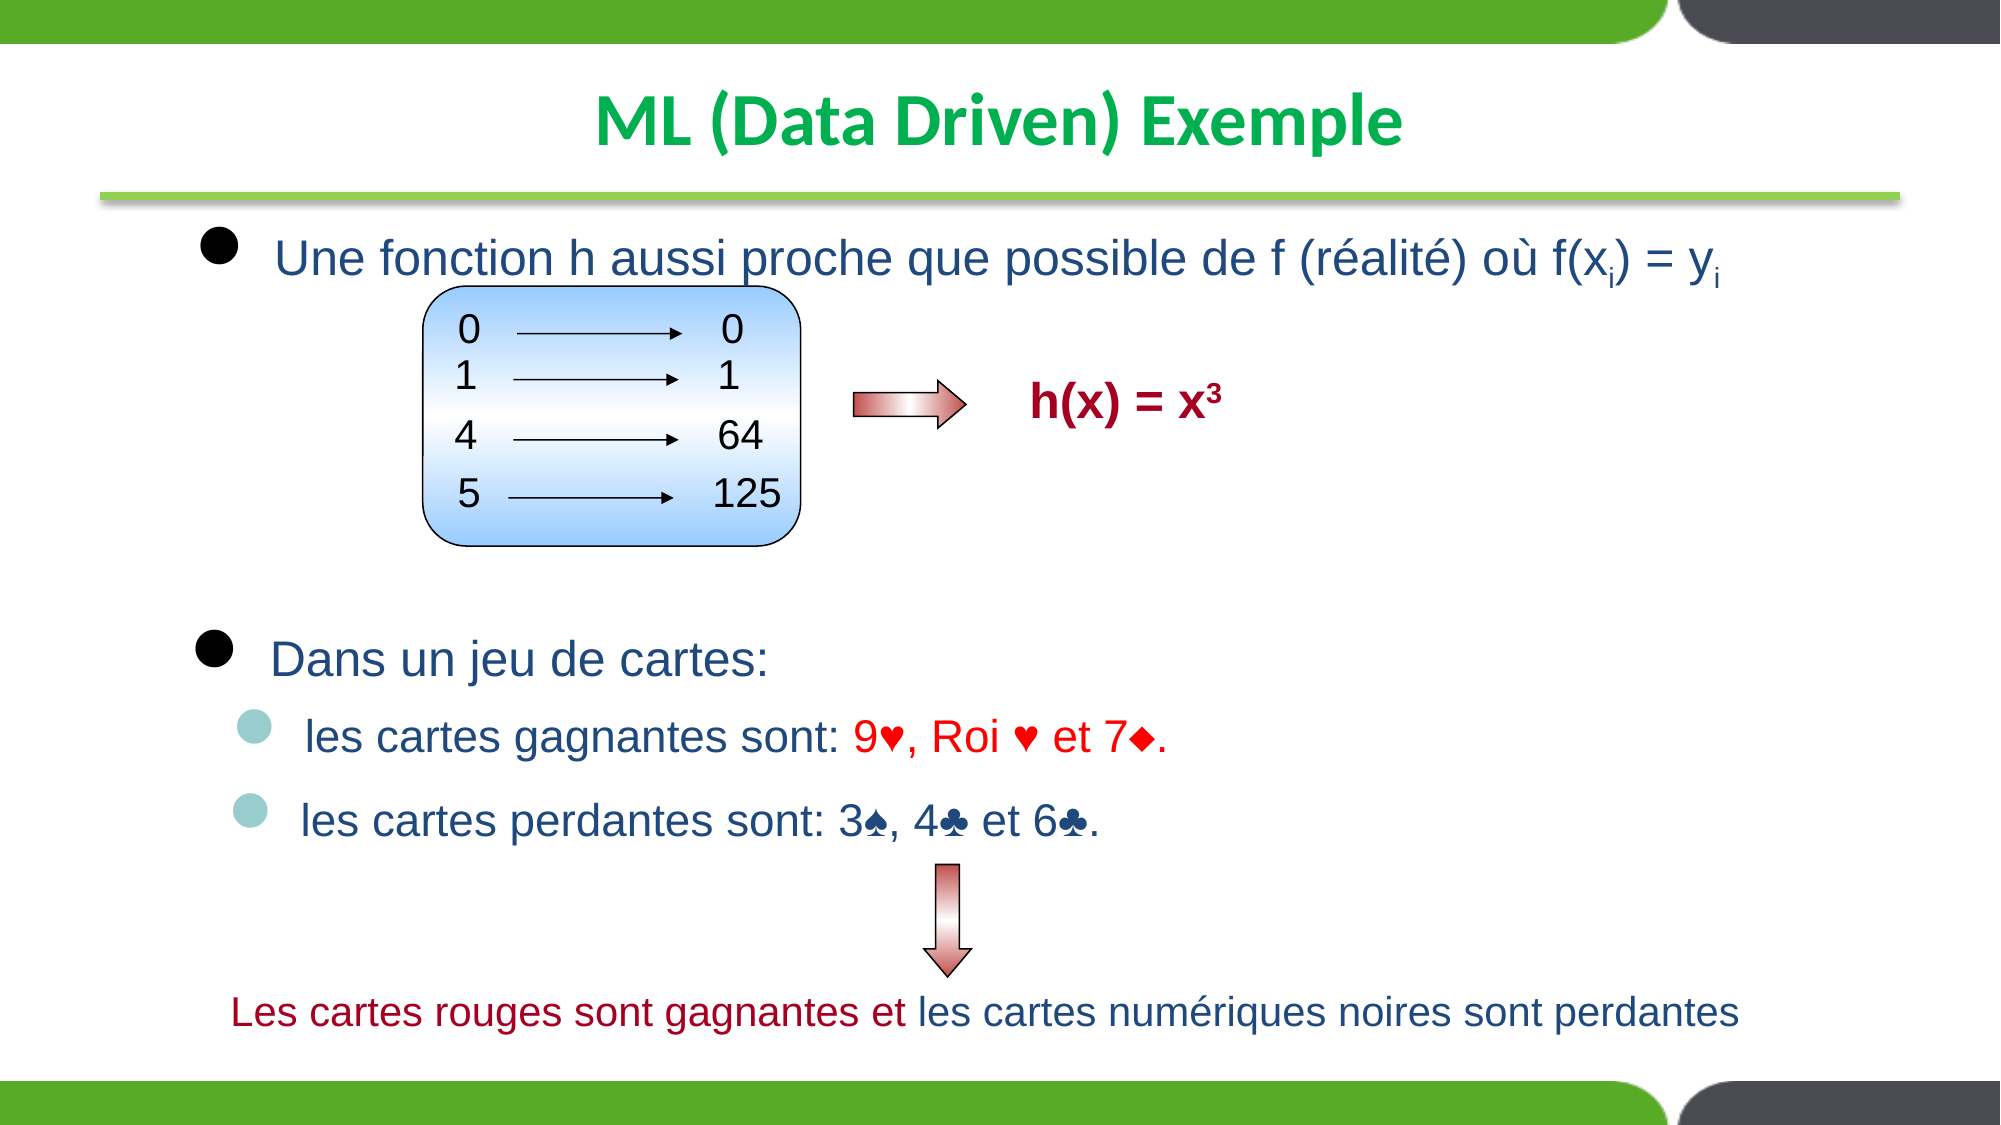

# ML (Data Driven) Exemple
 Une fonction h aussi proche que possible de f (réalité) où f(xi) = yi

0
0

1
1

4
64

5
125

h(x) = x3
 Dans un jeu de cartes:
 les cartes gagnantes sont: 9♥, Roi ♥ et 7♦.
 les cartes perdantes sont: 3♠, 4♣ et 6♣.

 Les cartes rouges sont gagnantes et les cartes numériques noires sont perdantes